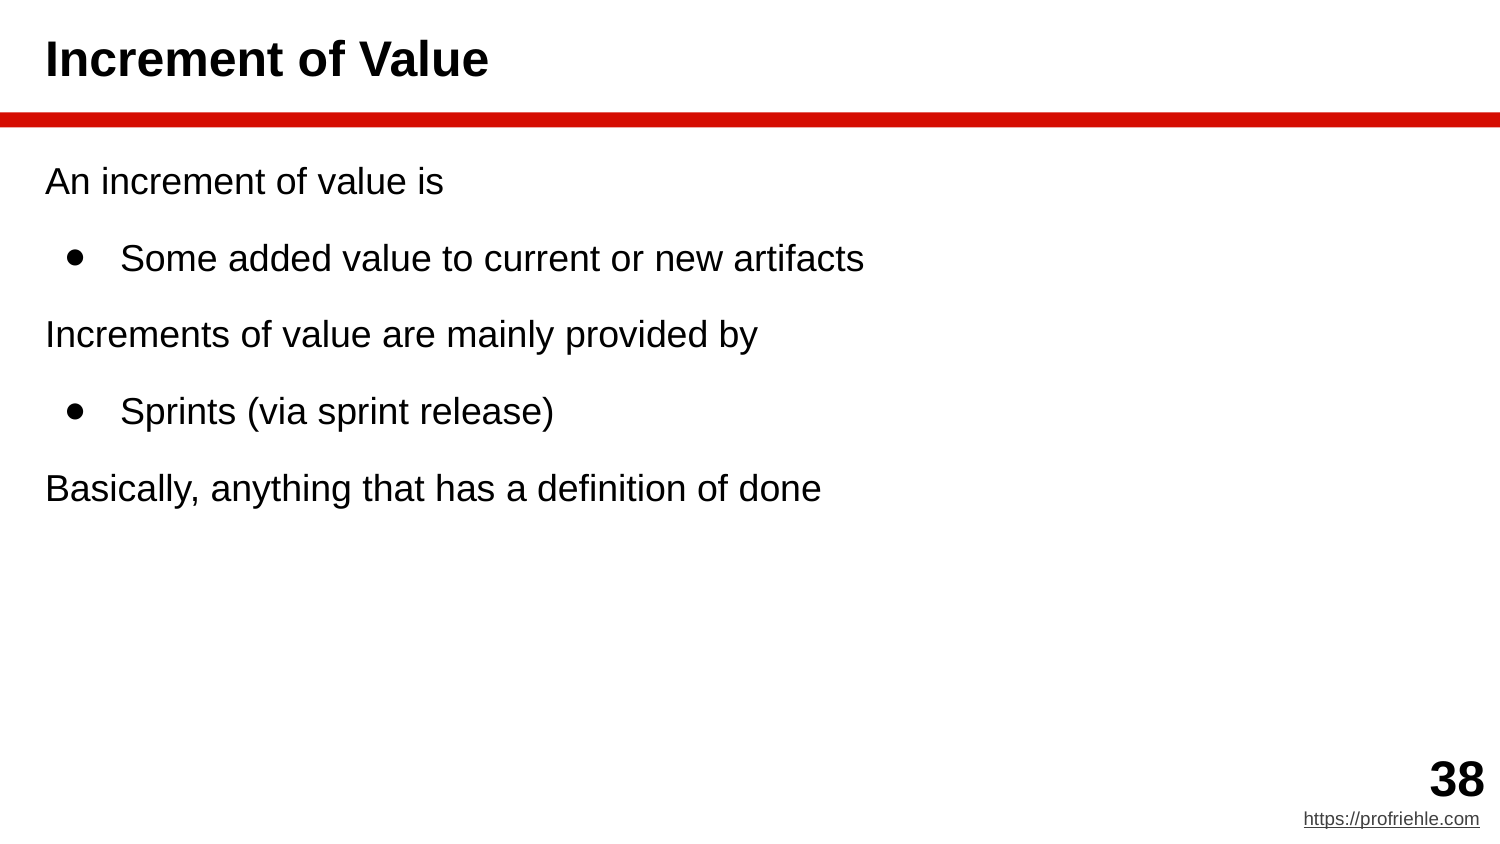

# Increment of Value
An increment of value is
Some added value to current or new artifacts
Increments of value are mainly provided by
Sprints (via sprint release)
Basically, anything that has a definition of done
38
https://profriehle.com